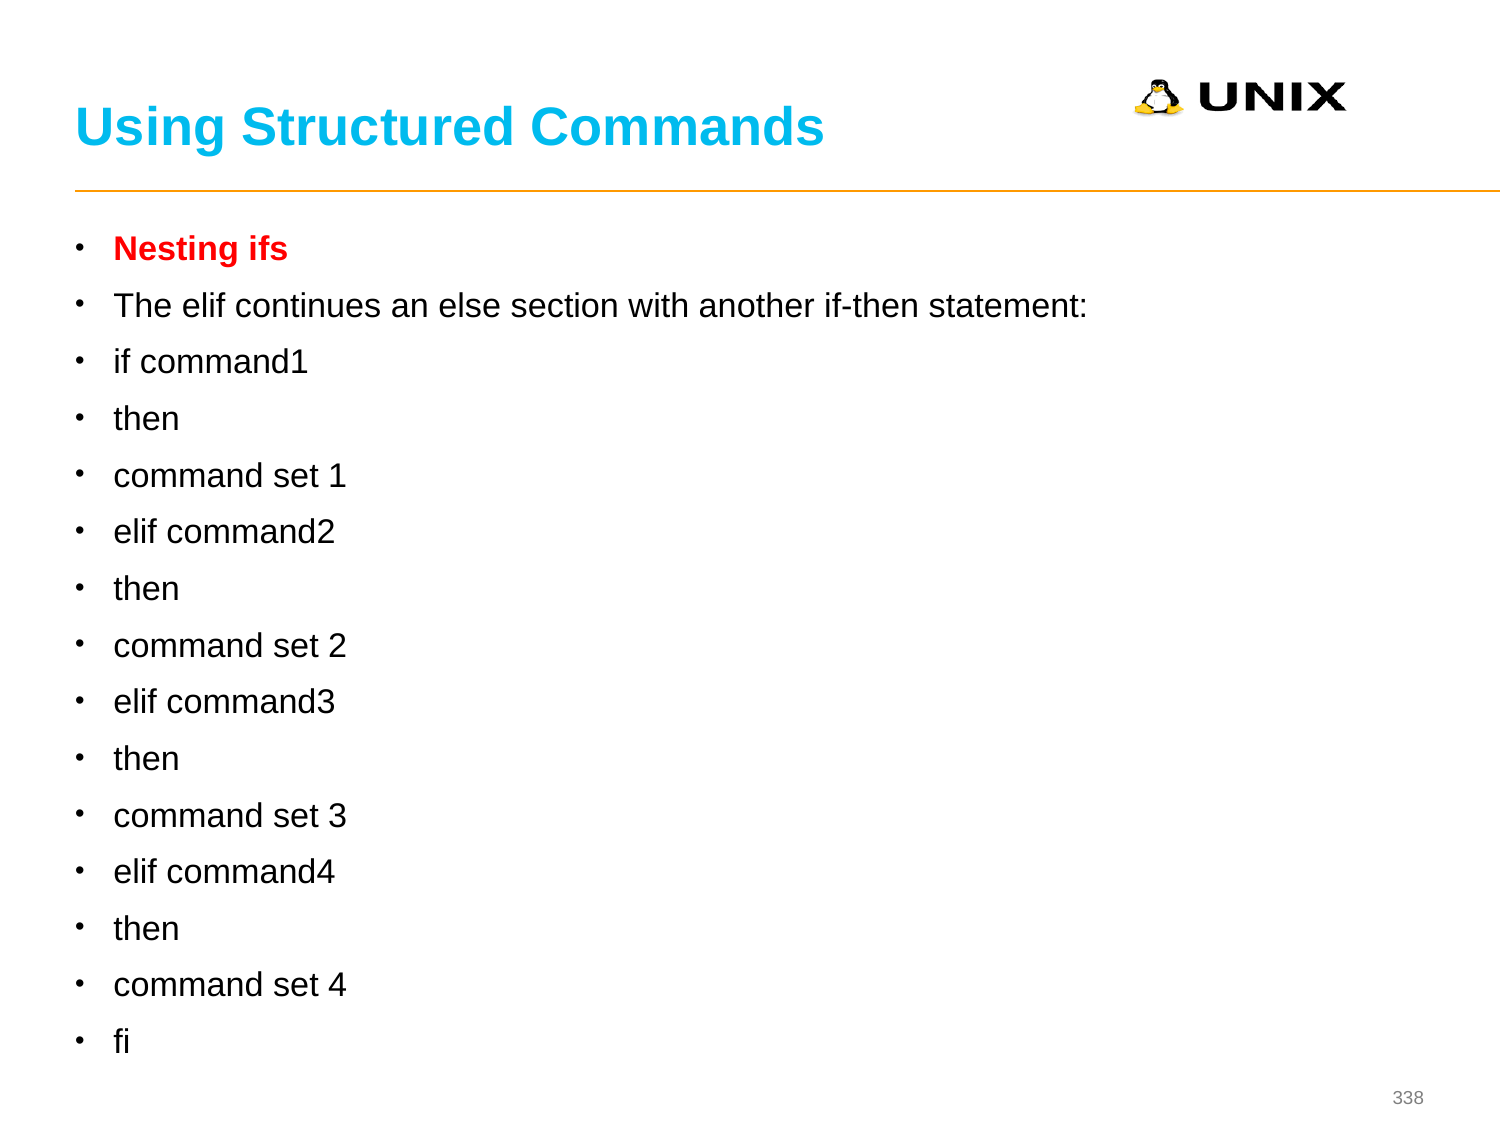

# Using Structured Commands
Nesting ifs
The elif continues an else section with another if-then statement:
if command1
then
command set 1
elif command2
then
command set 2
elif command3
then
command set 3
elif command4
then
command set 4
fi